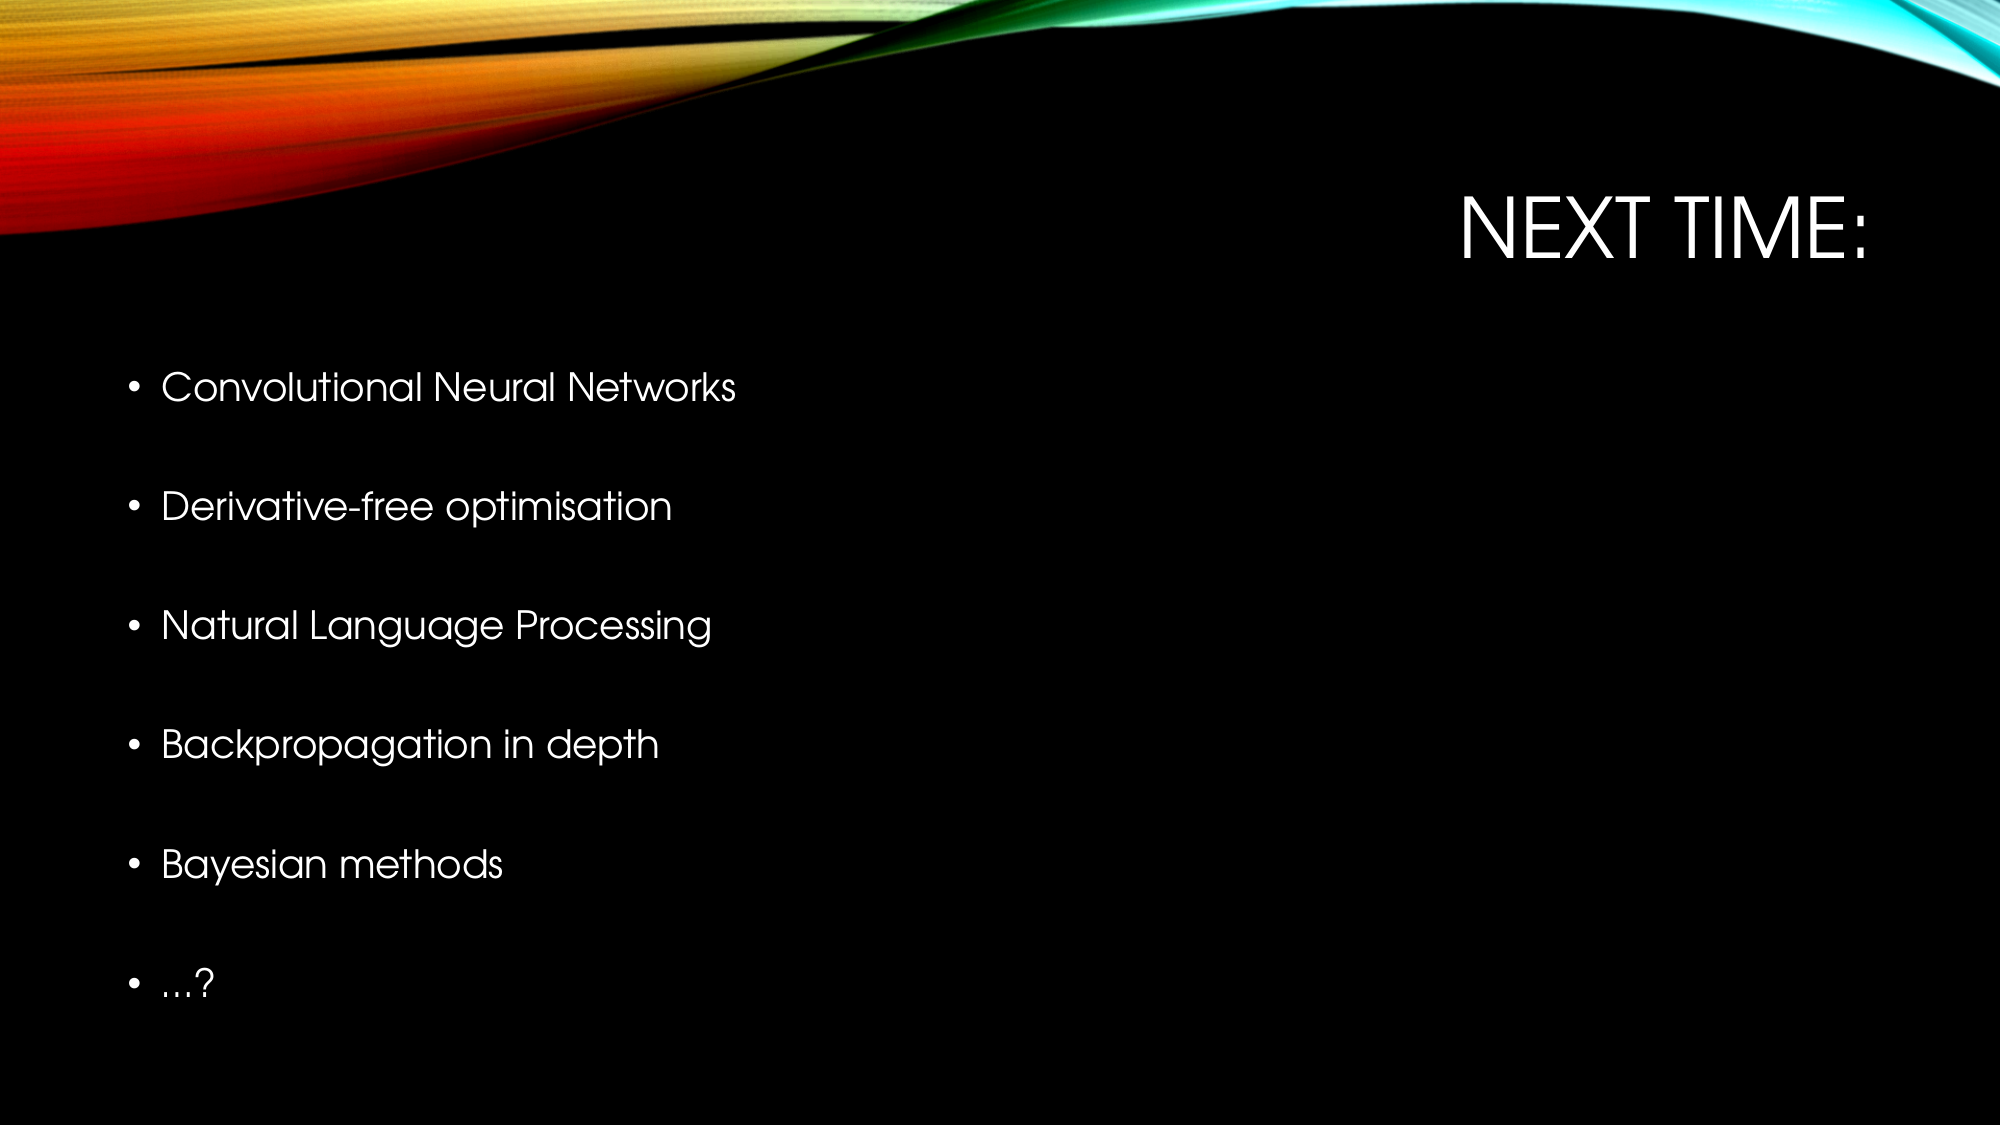

# Next time:
Convolutional Neural Networks

Derivative-free optimisation

Natural Language Processing

Backpropagation in depth

Bayesian methods

…?